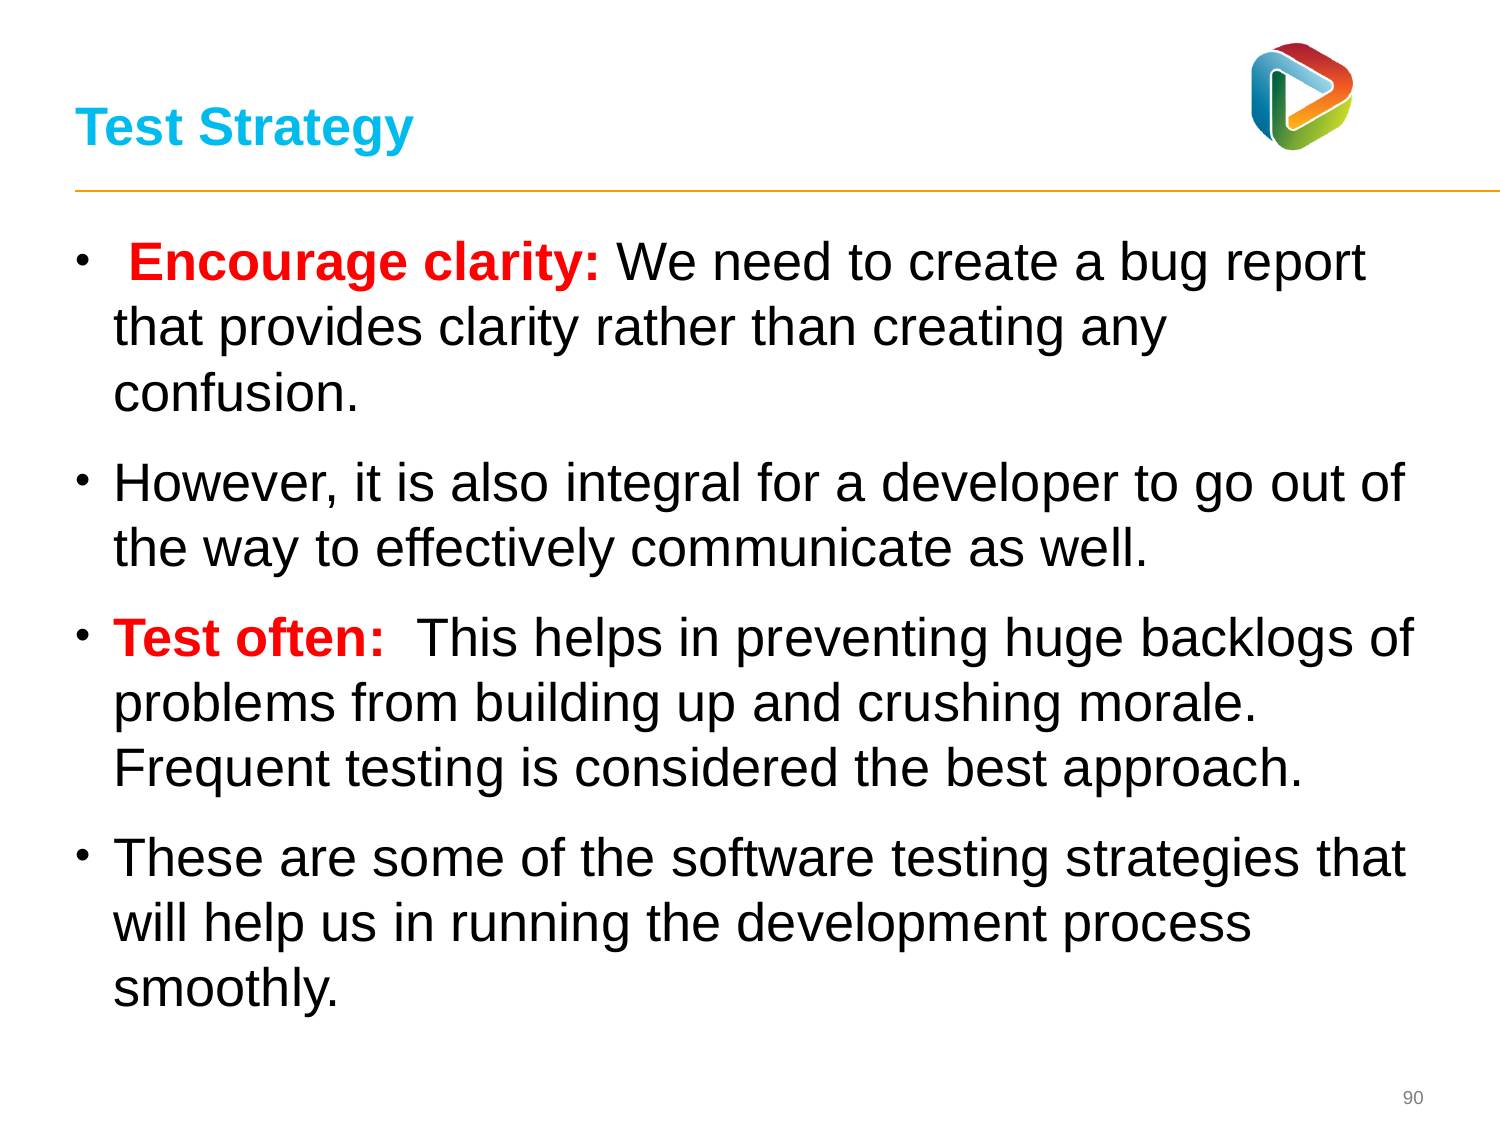

# Test Strategy
 Encourage clarity: We need to create a bug report that provides clarity rather than creating any confusion.
However, it is also integral for a developer to go out of the way to effectively communicate as well.
Test often:  This helps in preventing huge backlogs of problems from building up and crushing morale. Frequent testing is considered the best approach.
These are some of the software testing strategies that will help us in running the development process smoothly.